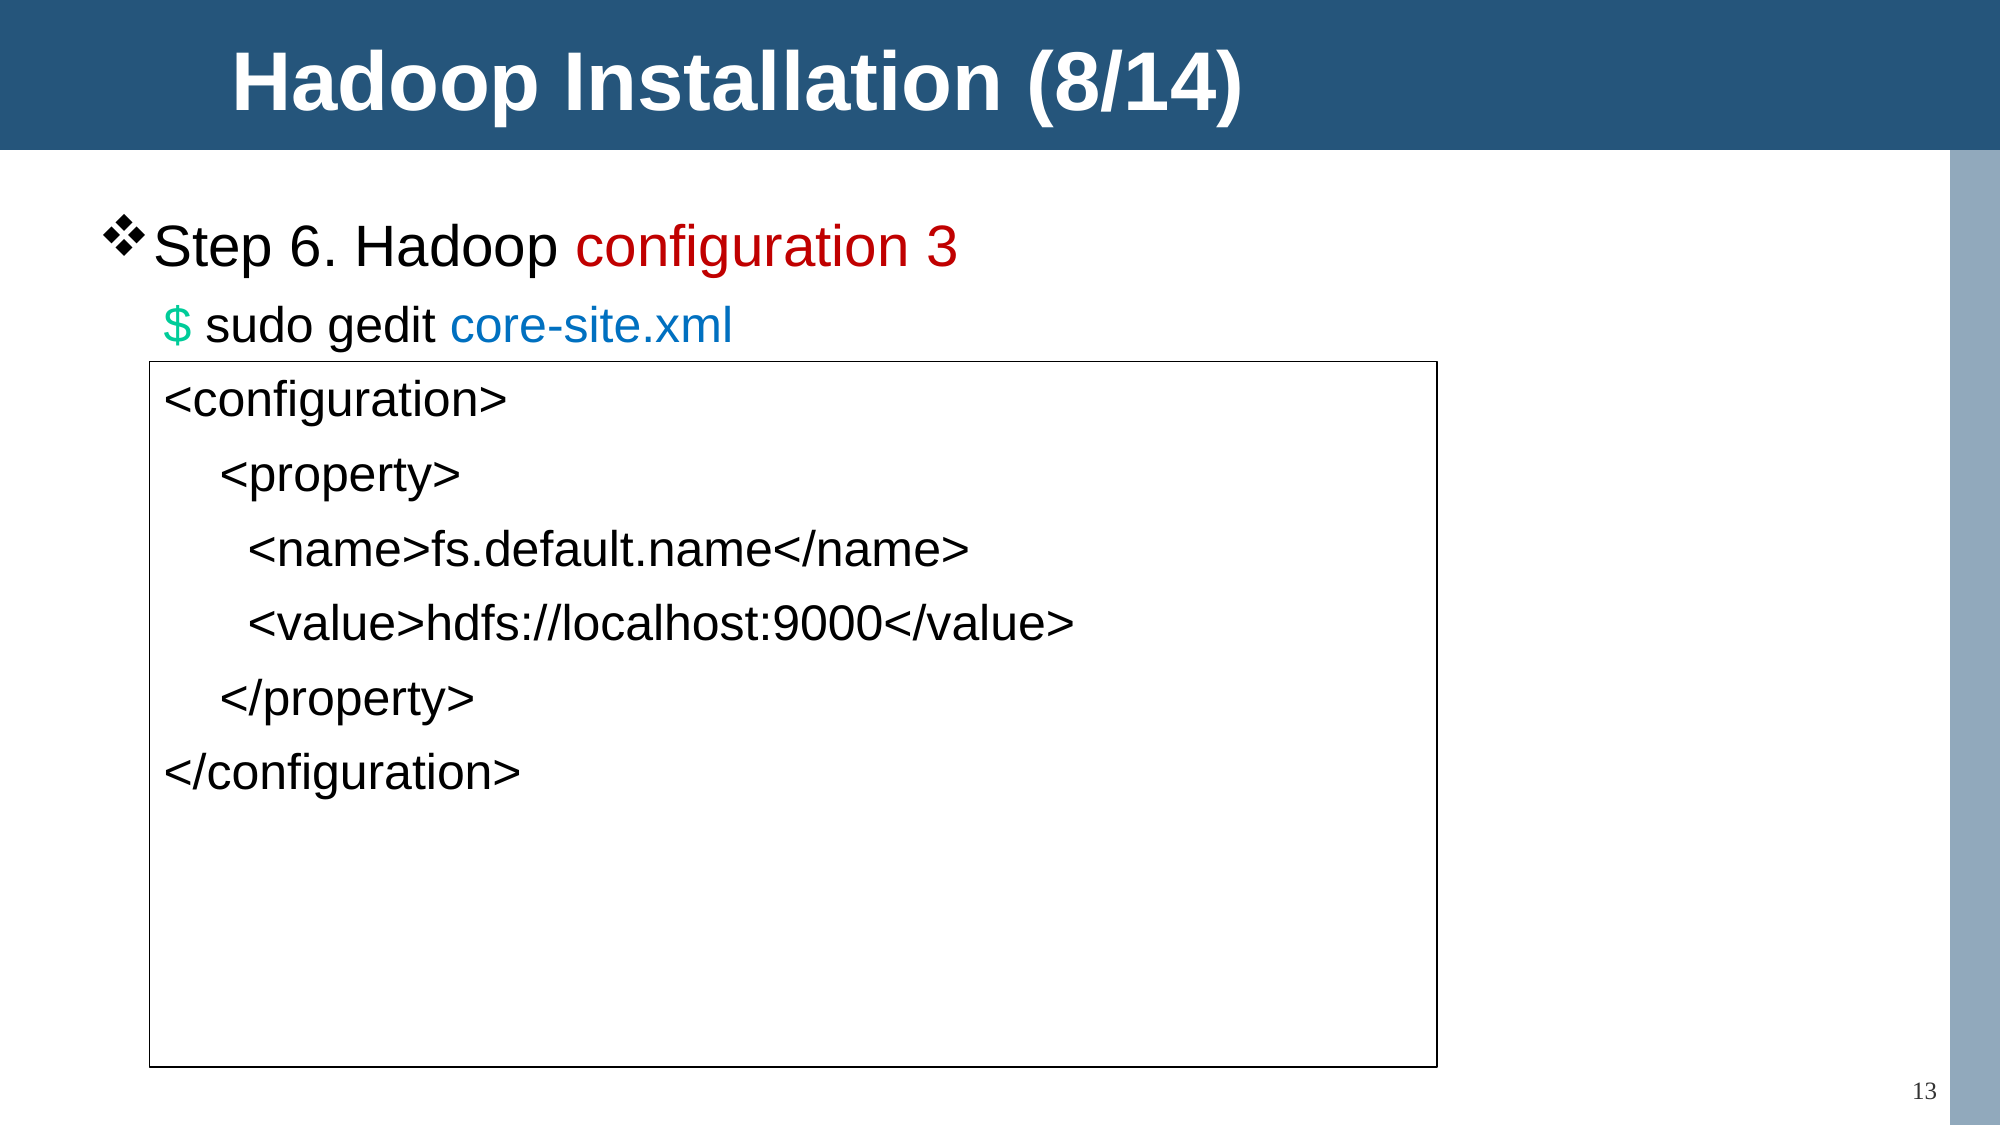

Hadoop Installation (8/14)
Step 6. Hadoop configuration 3
$ sudo gedit core-site.xml
<configuration>
    <property>
      <name>fs.default.name</name>
      <value>hdfs://localhost:9000</value>
    </property>
</configuration>

13